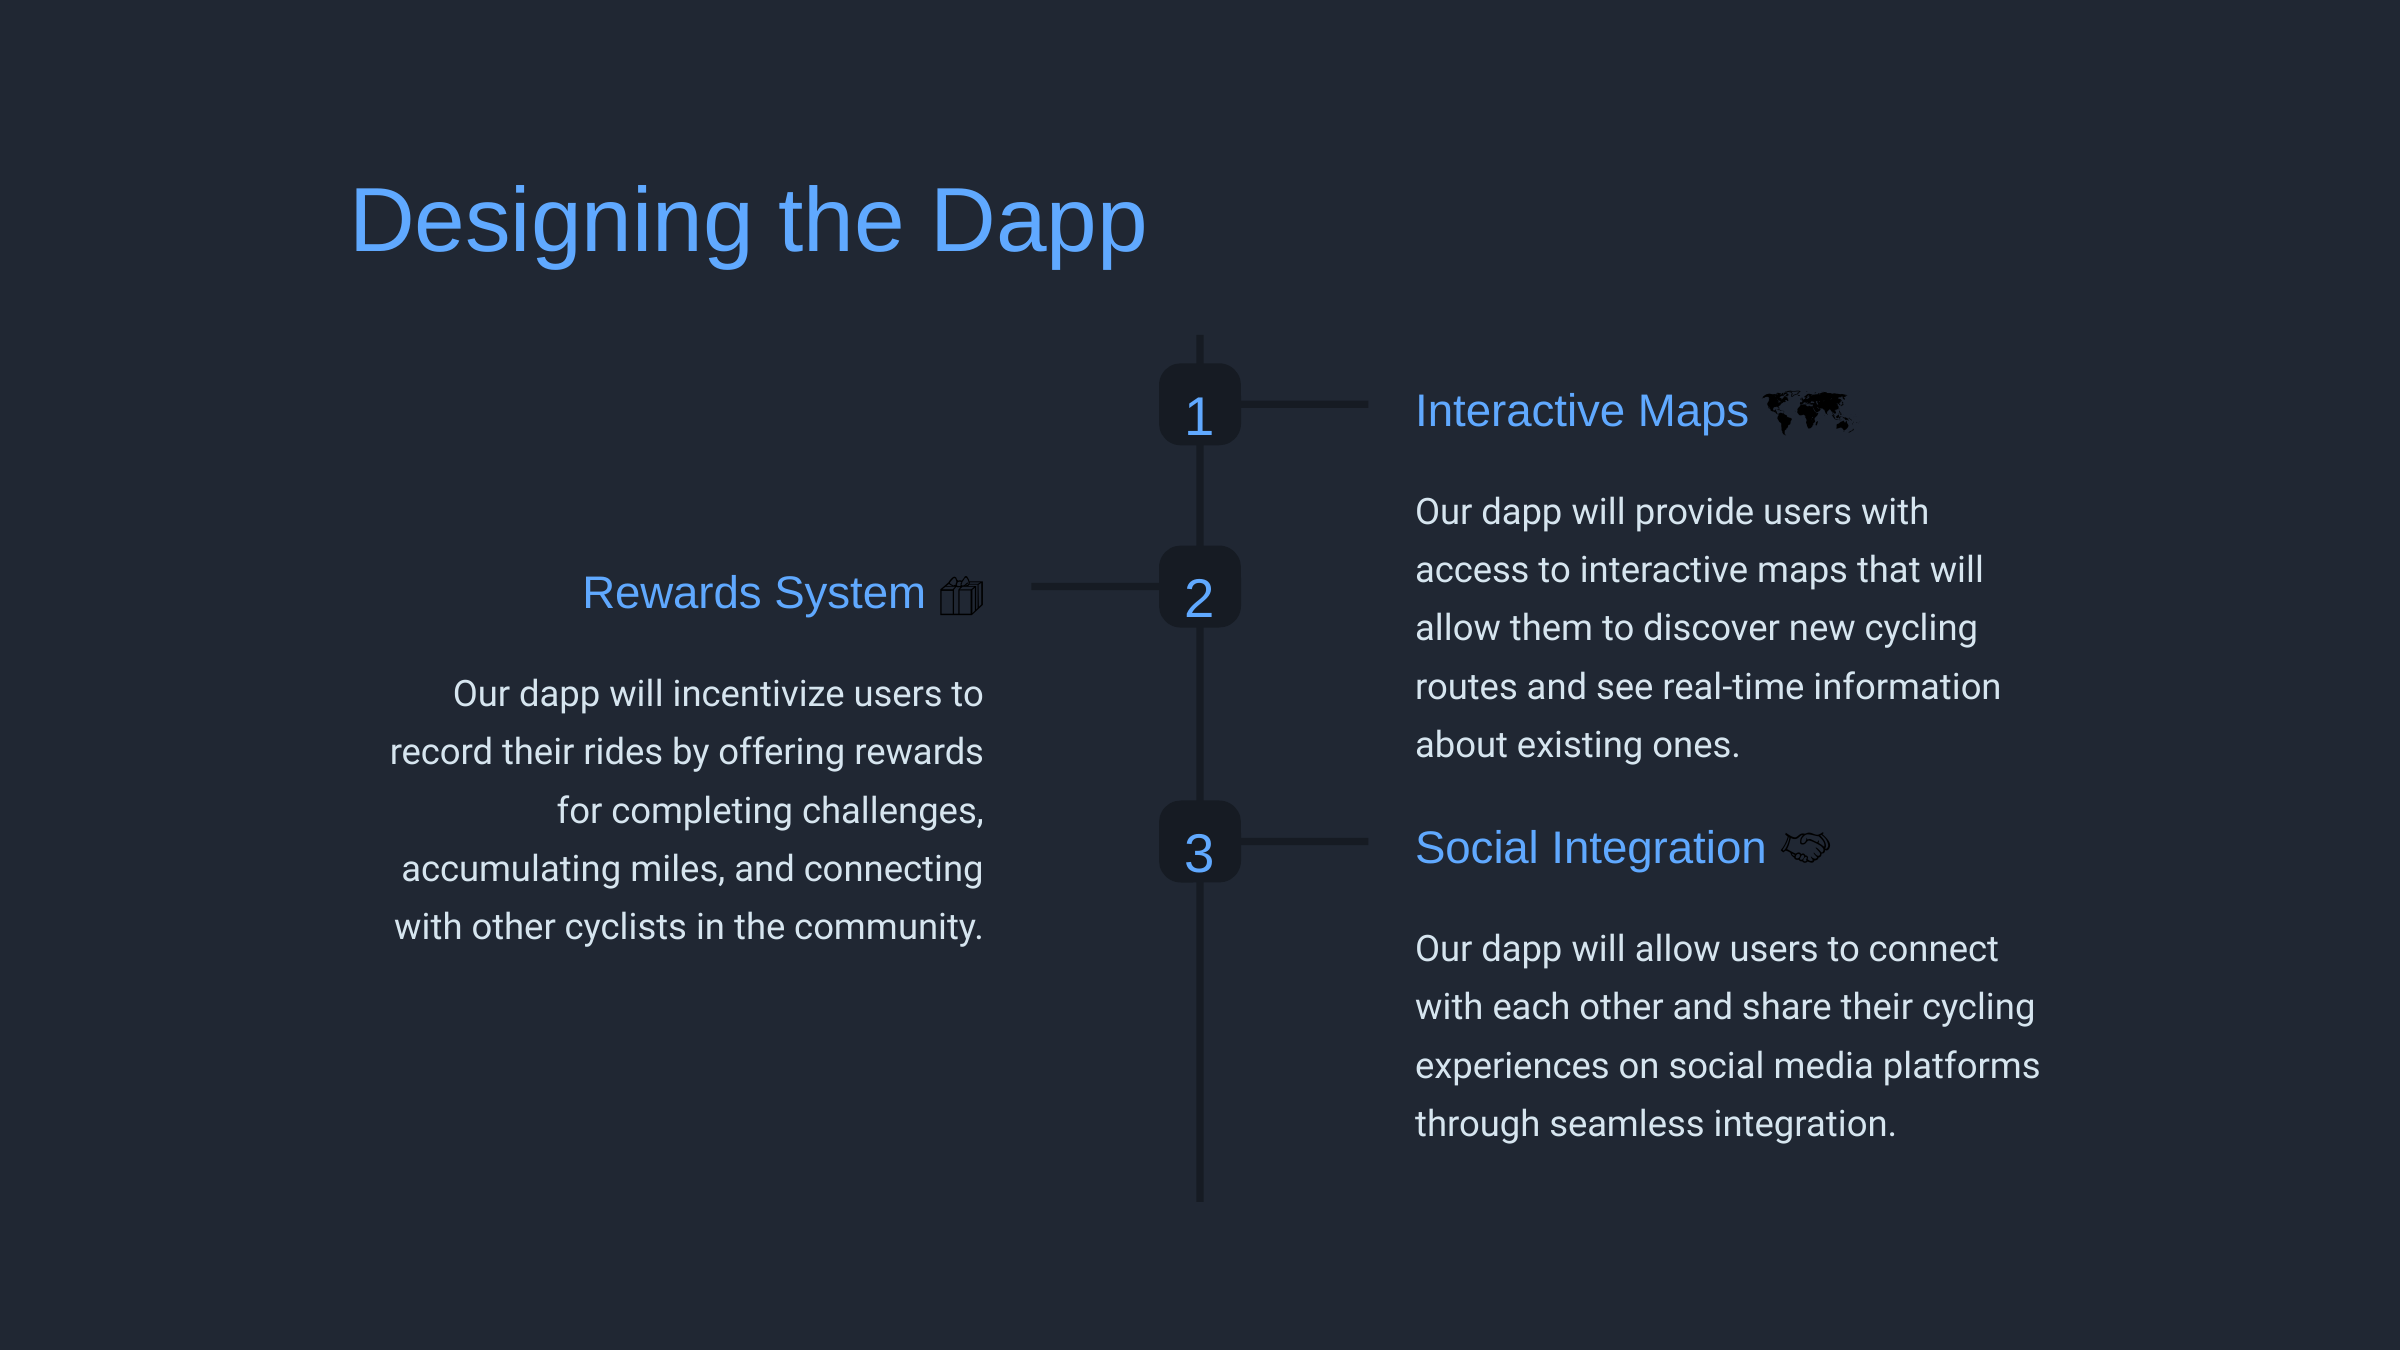

Designing the Dapp

1
Interactive Maps 🗺️

Our dapp will provide users with access to interactive maps that will allow them to discover new cycling routes and see real-time information about existing ones.

2
Rewards System 🎁

Our dapp will incentivize users to record their rides by offering rewards for completing challenges, accumulating miles, and connecting with other cyclists in the community.

3
Social Integration 🤝

Our dapp will allow users to connect with each other and share their cycling experiences on social media platforms through seamless integration.